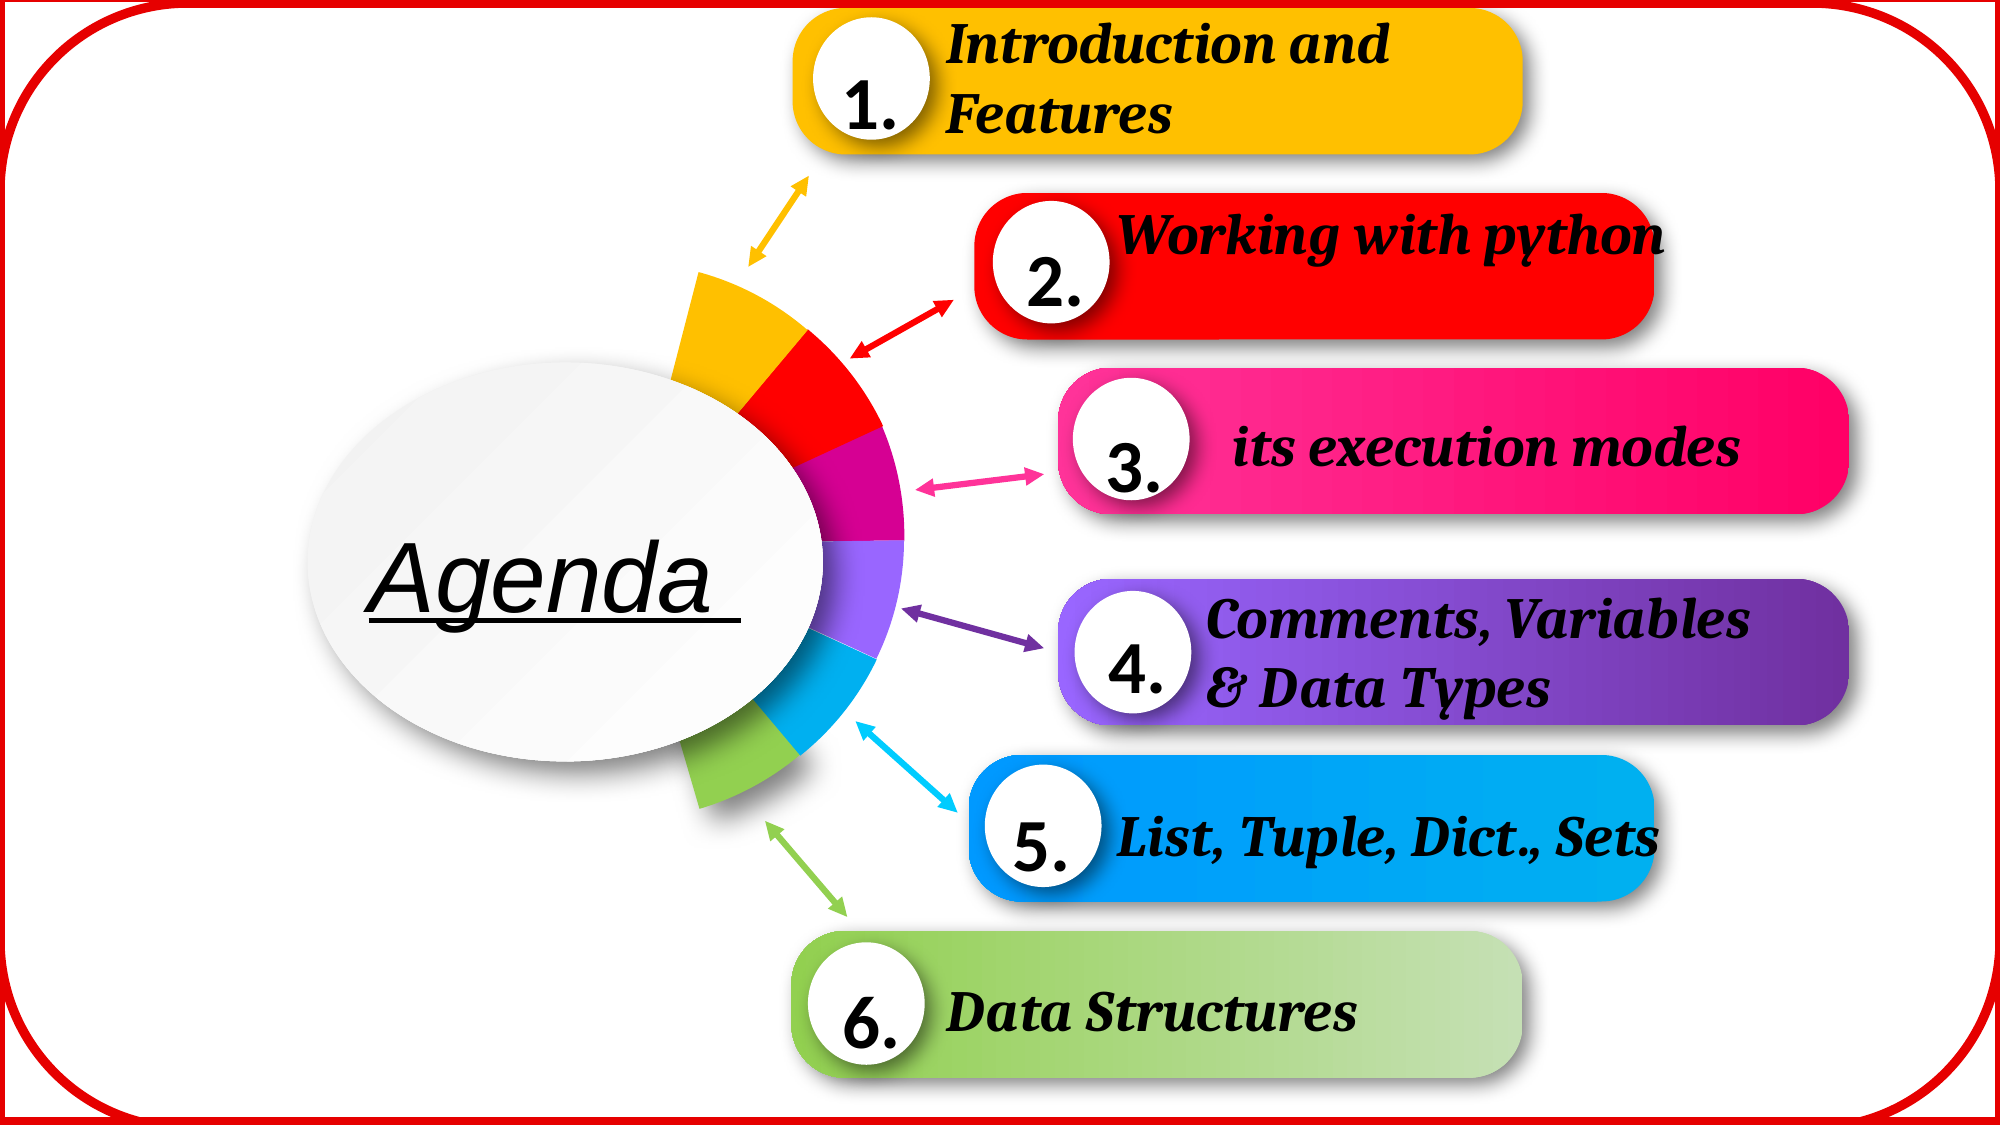

Introduction and Features

1.
Working with python
2.
 its execution modes
3.
Agenda
Comments, Variables & Data Types
4.
5.
List, Tuple, Dict., Sets
Data Structures
6.